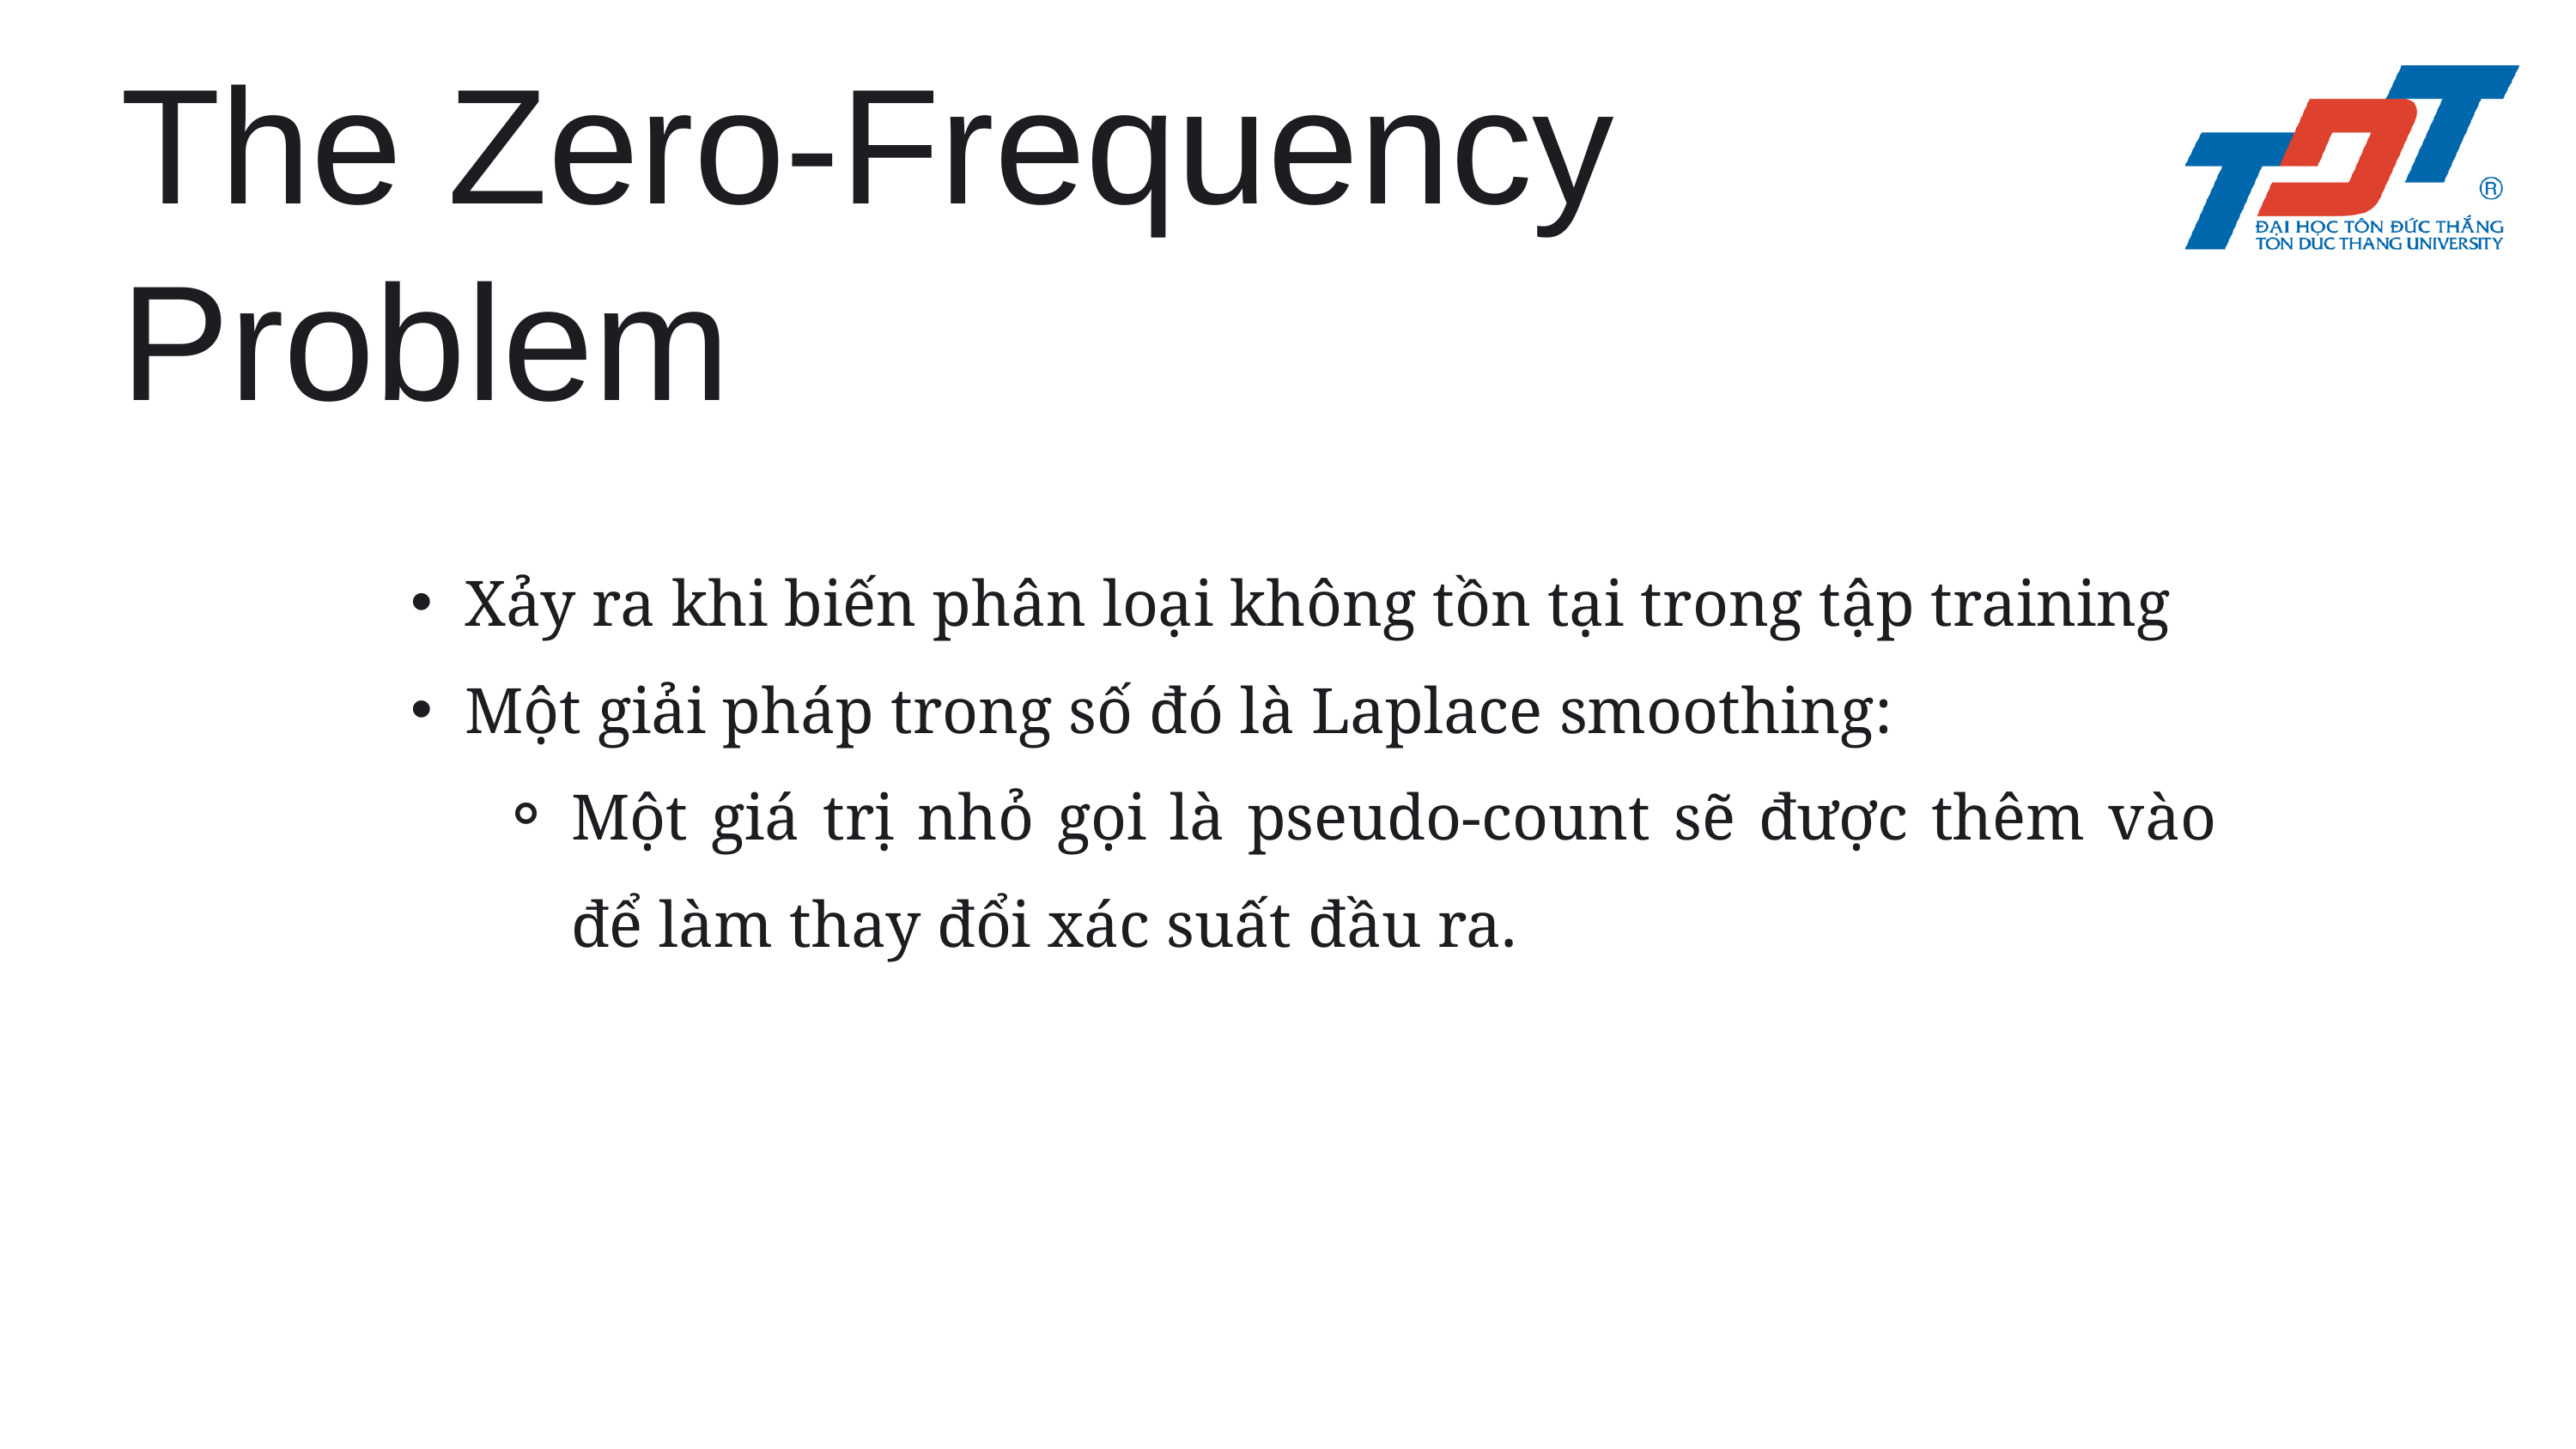

The Zero-Frequency Problem

Xảy ra khi biến phân loại không tồn tại trong tập training
Một giải pháp trong số đó là Laplace smoothing:
Một giá trị nhỏ gọi là pseudo-count sẽ được thêm vào để làm thay đổi xác suất đầu ra.